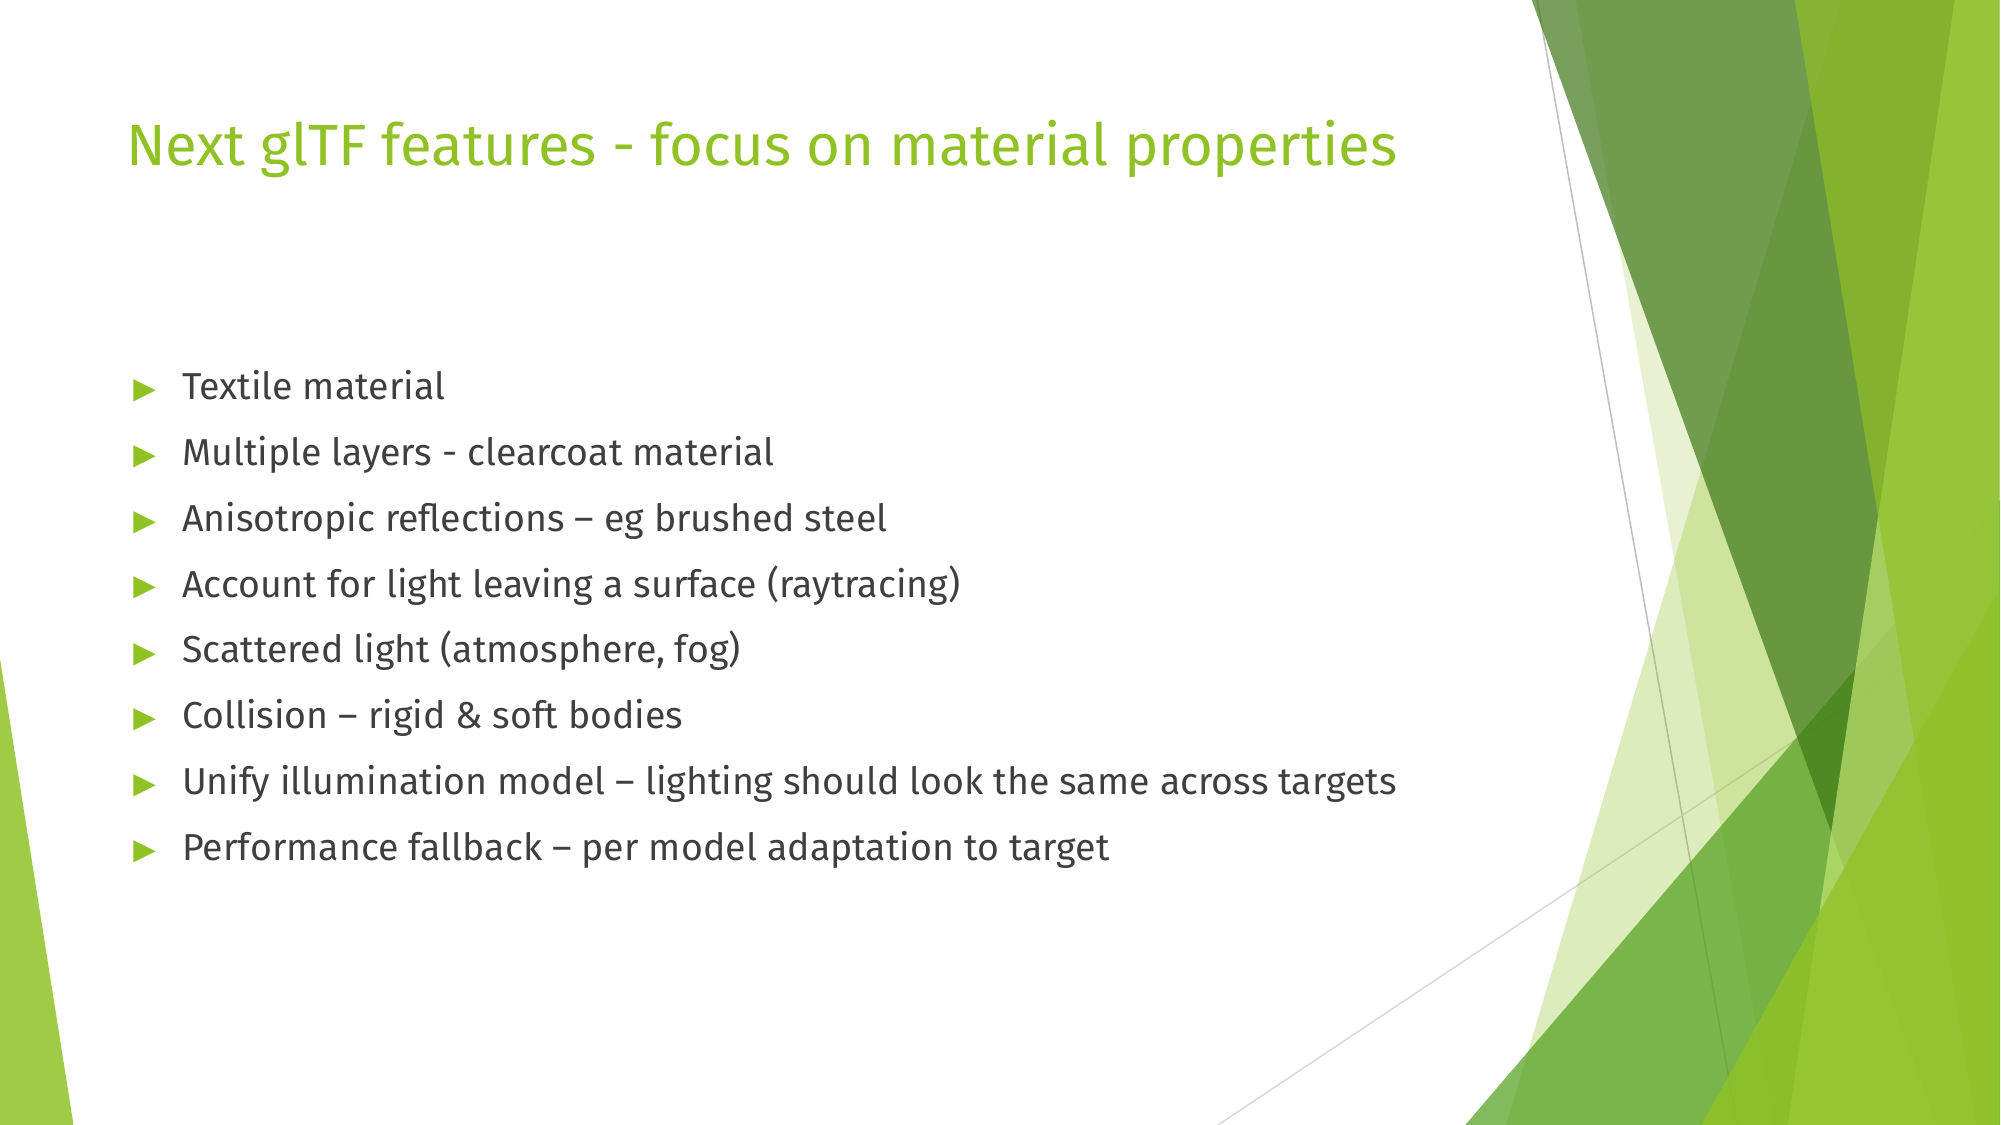

# Next glTF features - focus on material properties
Textile material
Multiple layers - clearcoat material
Anisotropic reflections – eg brushed steel
Account for light leaving a surface (raytracing)
Scattered light (atmosphere, fog)
Collision – rigid & soft bodies
Unify illumination model – lighting should look the same across targets
Performance fallback – per model adaptation to target